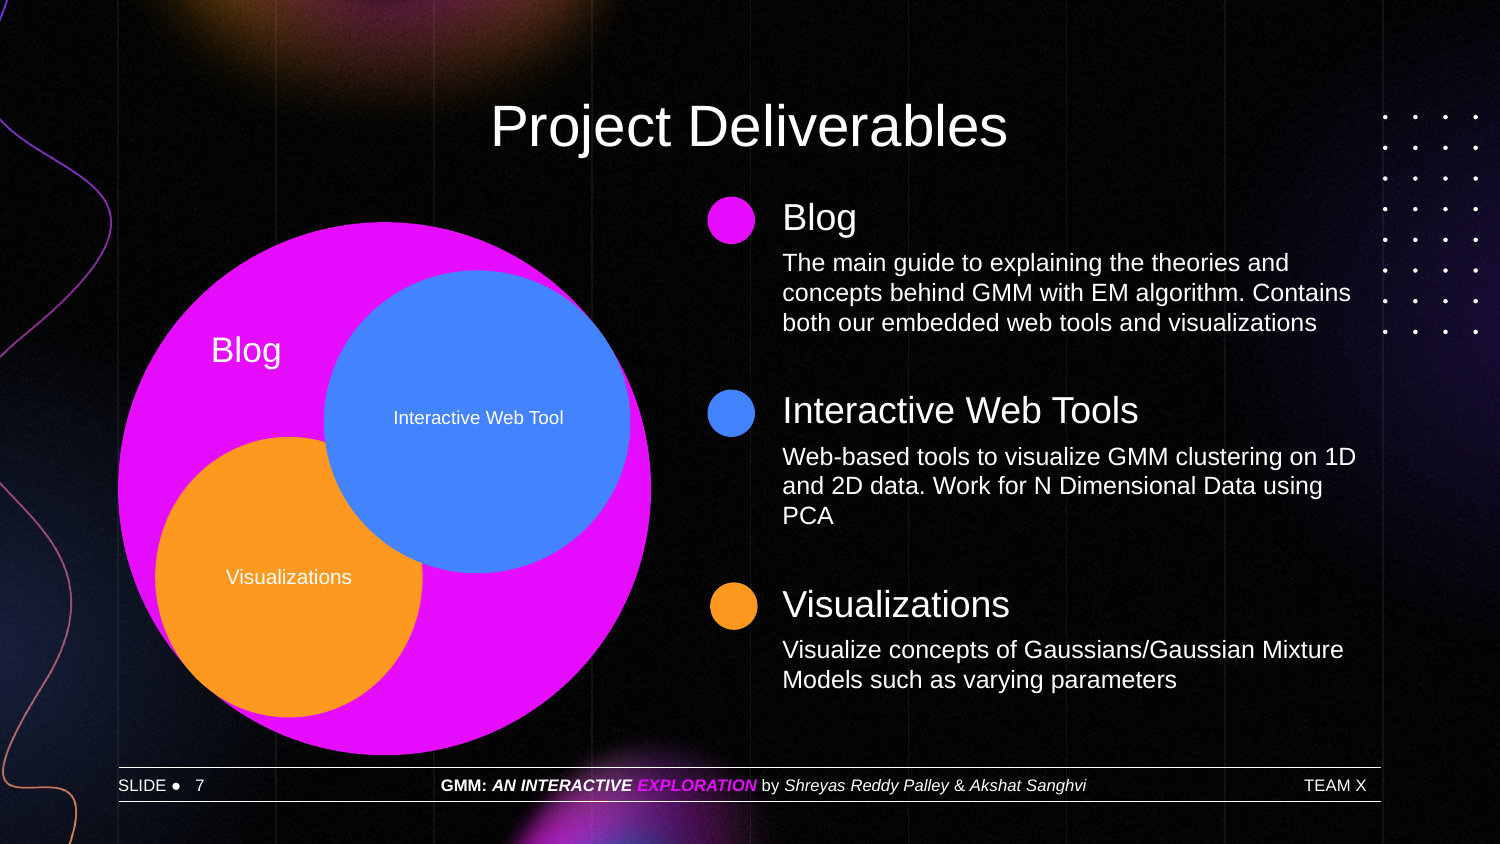

# Project Deliverables
Blog

The main guide to explaining the theories and concepts behind GMM with EM algorithm. Contains both our embedded web tools and visualizations

Blog
Interactive Web Tools

Interactive Web Tool
Web-based tools to visualize GMM clustering on 1D and 2D data. Work for N Dimensional Data using PCA

Visualizations
Visualizations

Visualize concepts of Gaussians/Gaussian Mixture Models such as varying parameters